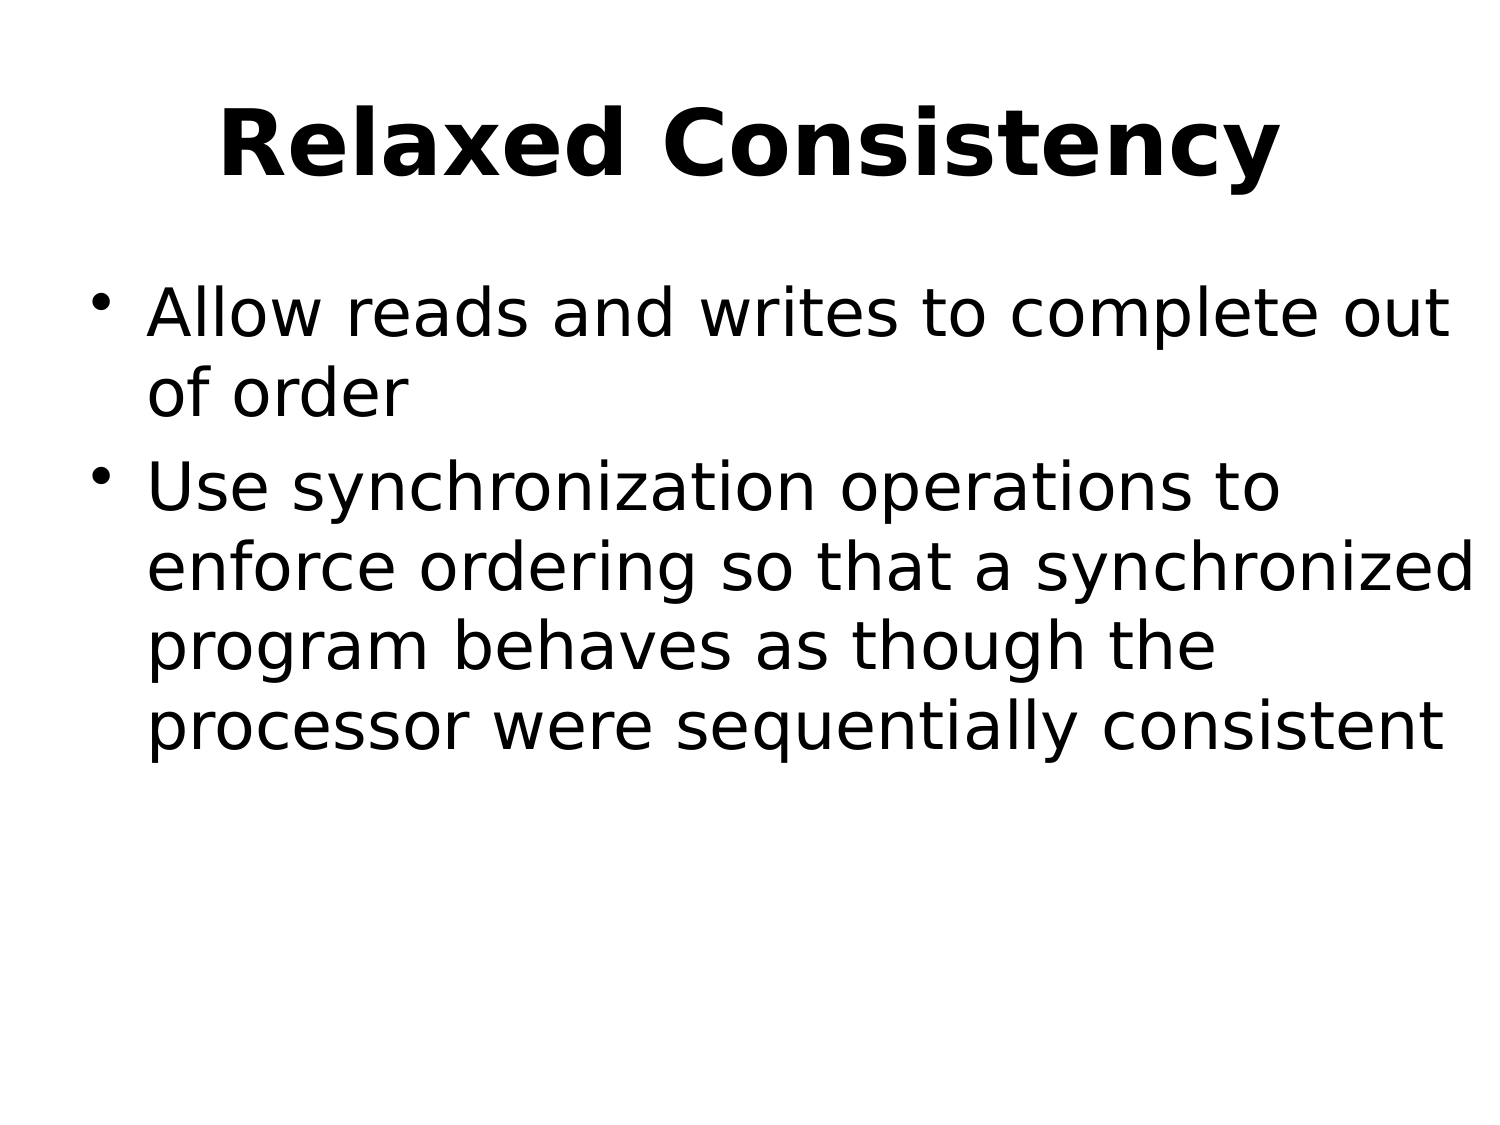

# Relaxed Consistency
Allow reads and writes to complete out of order
Use synchronization operations to enforce ordering so that a synchronized program behaves as though the processor were sequentially consistent